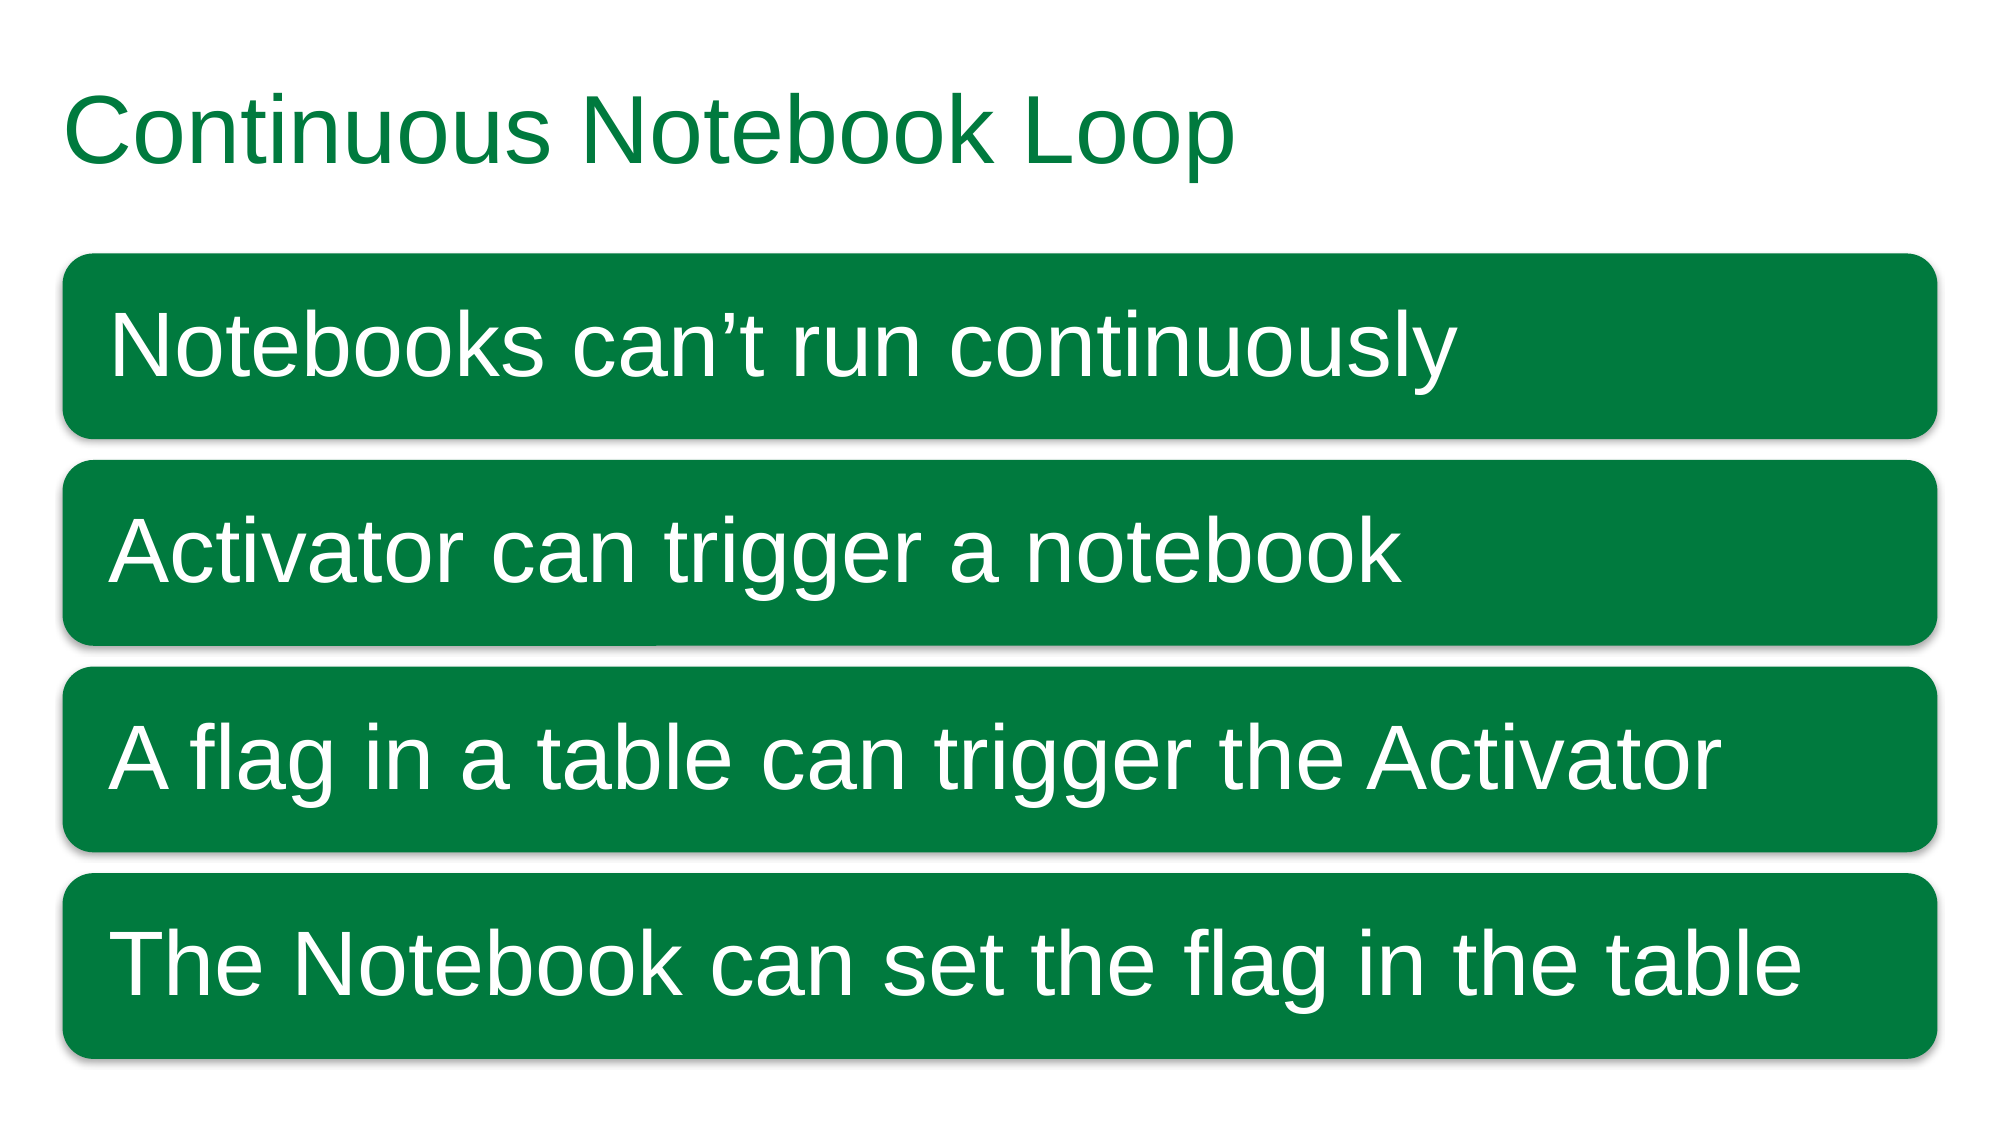

# Continuous Notebook Loop
Notebooks can’t run continuously
Activator can trigger a notebook
A flag in a table can trigger the Activator
The Notebook can set the flag in the table